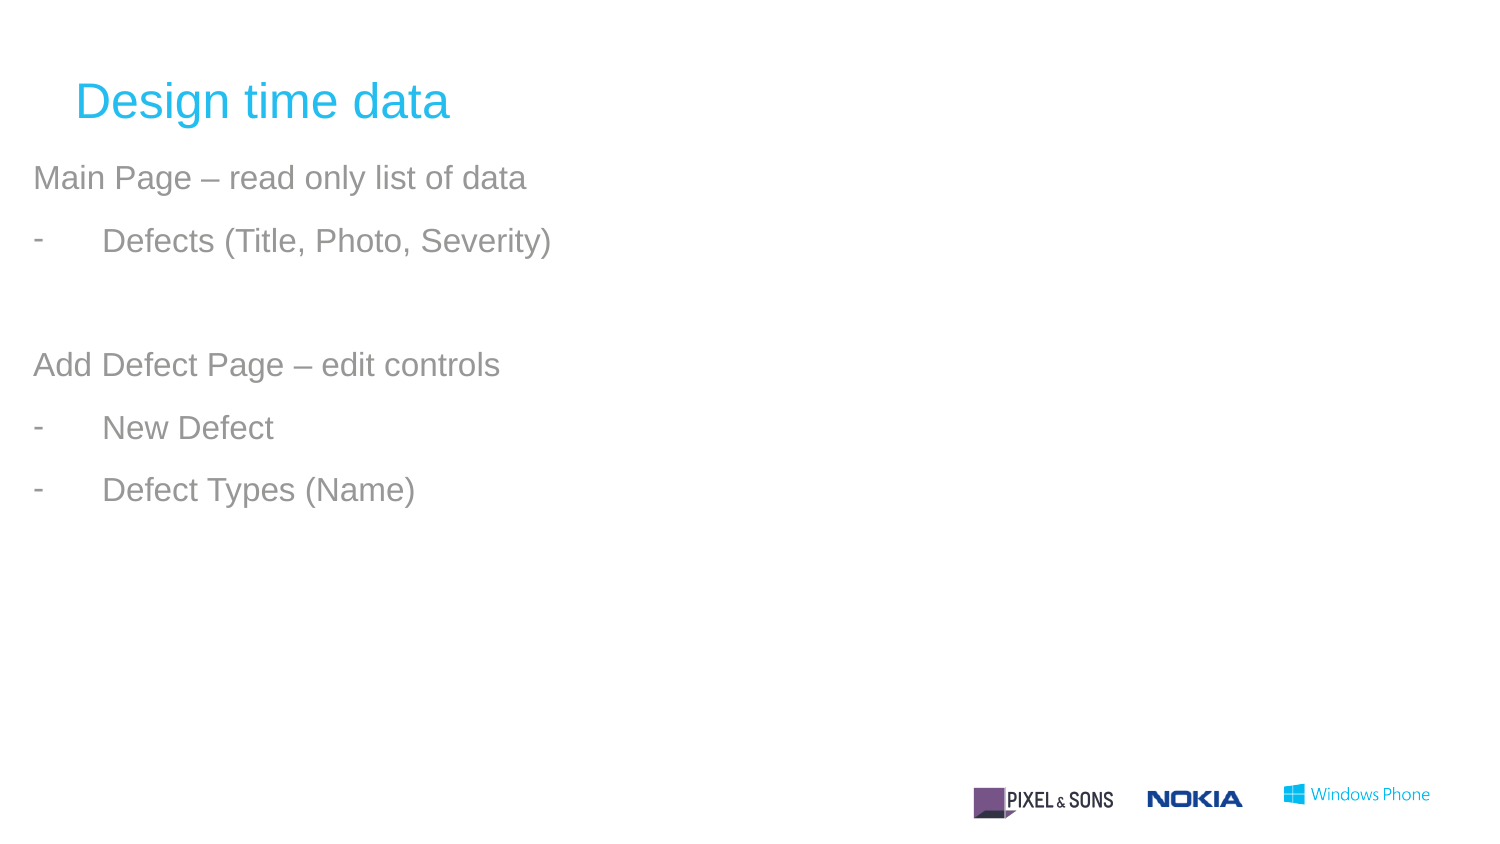

# Design time data
Main Page – read only list of data
Defects (Title, Photo, Severity)

Add Defect Page – edit controls
New Defect
Defect Types (Name)